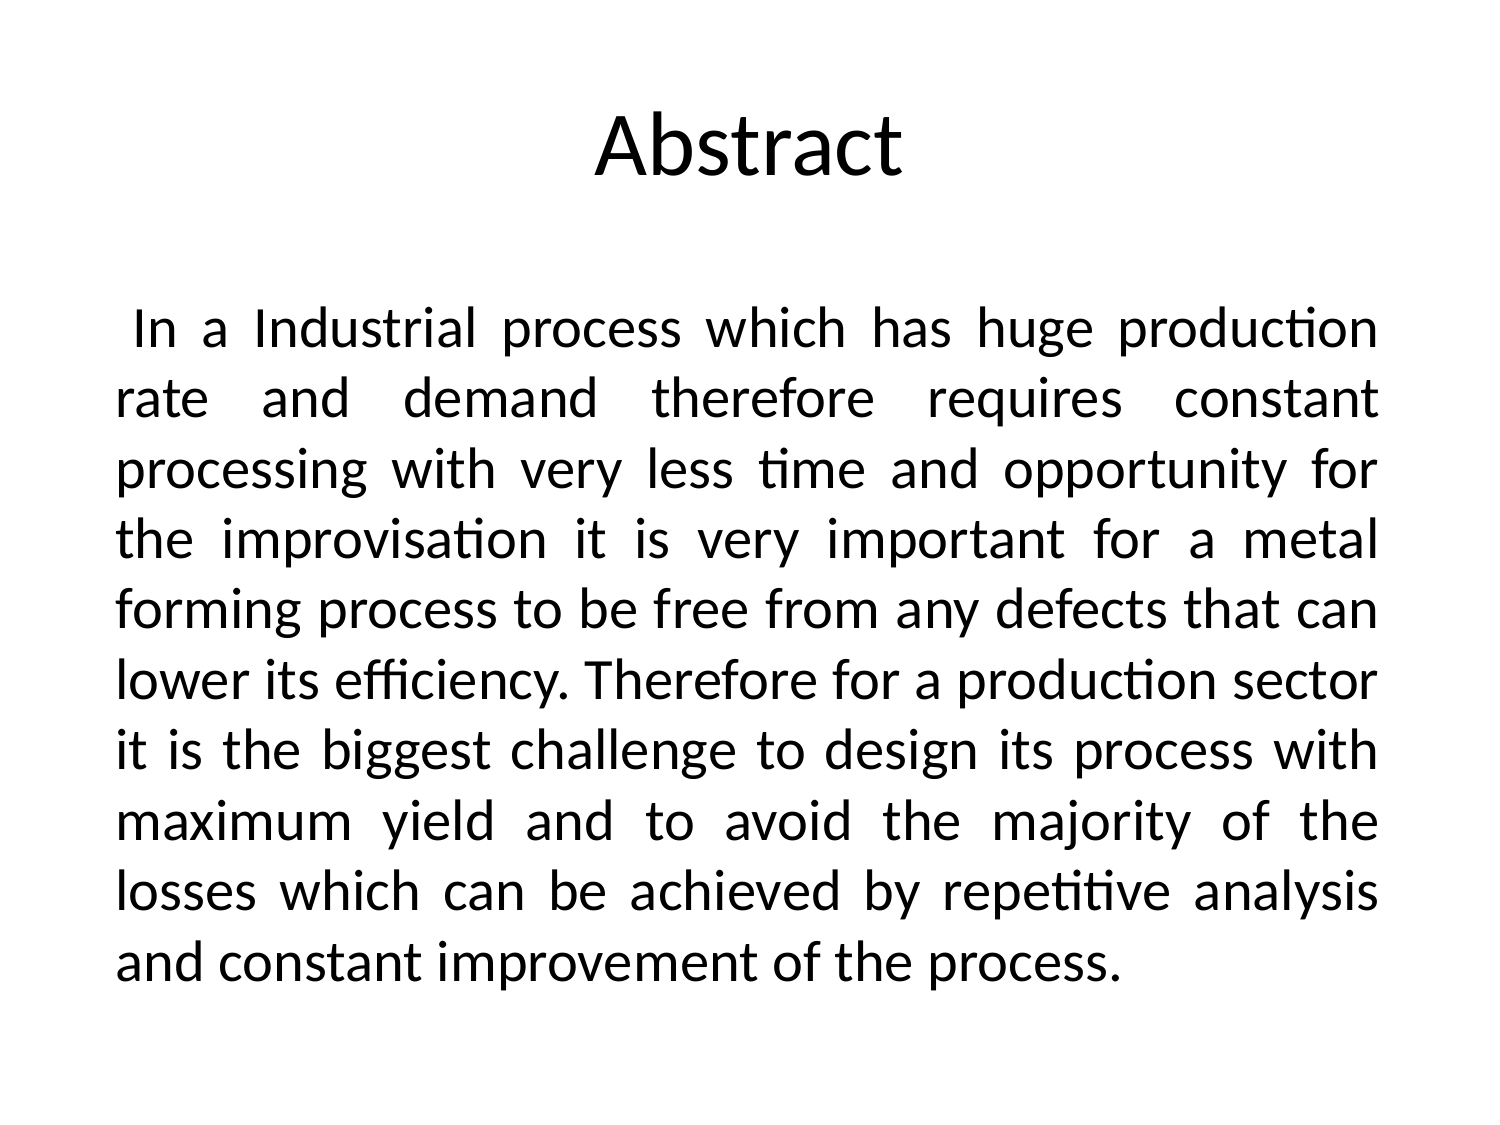

# Abstract
   In a Industrial process which has huge production rate and demand therefore requires constant processing with very less time and opportunity for the improvisation it is very important for a metal forming process to be free from any defects that can lower its efficiency. Therefore for a production sector it is the biggest challenge to design its process with maximum yield and to avoid the majority of the losses which can be achieved by repetitive analysis and constant improvement of the process.